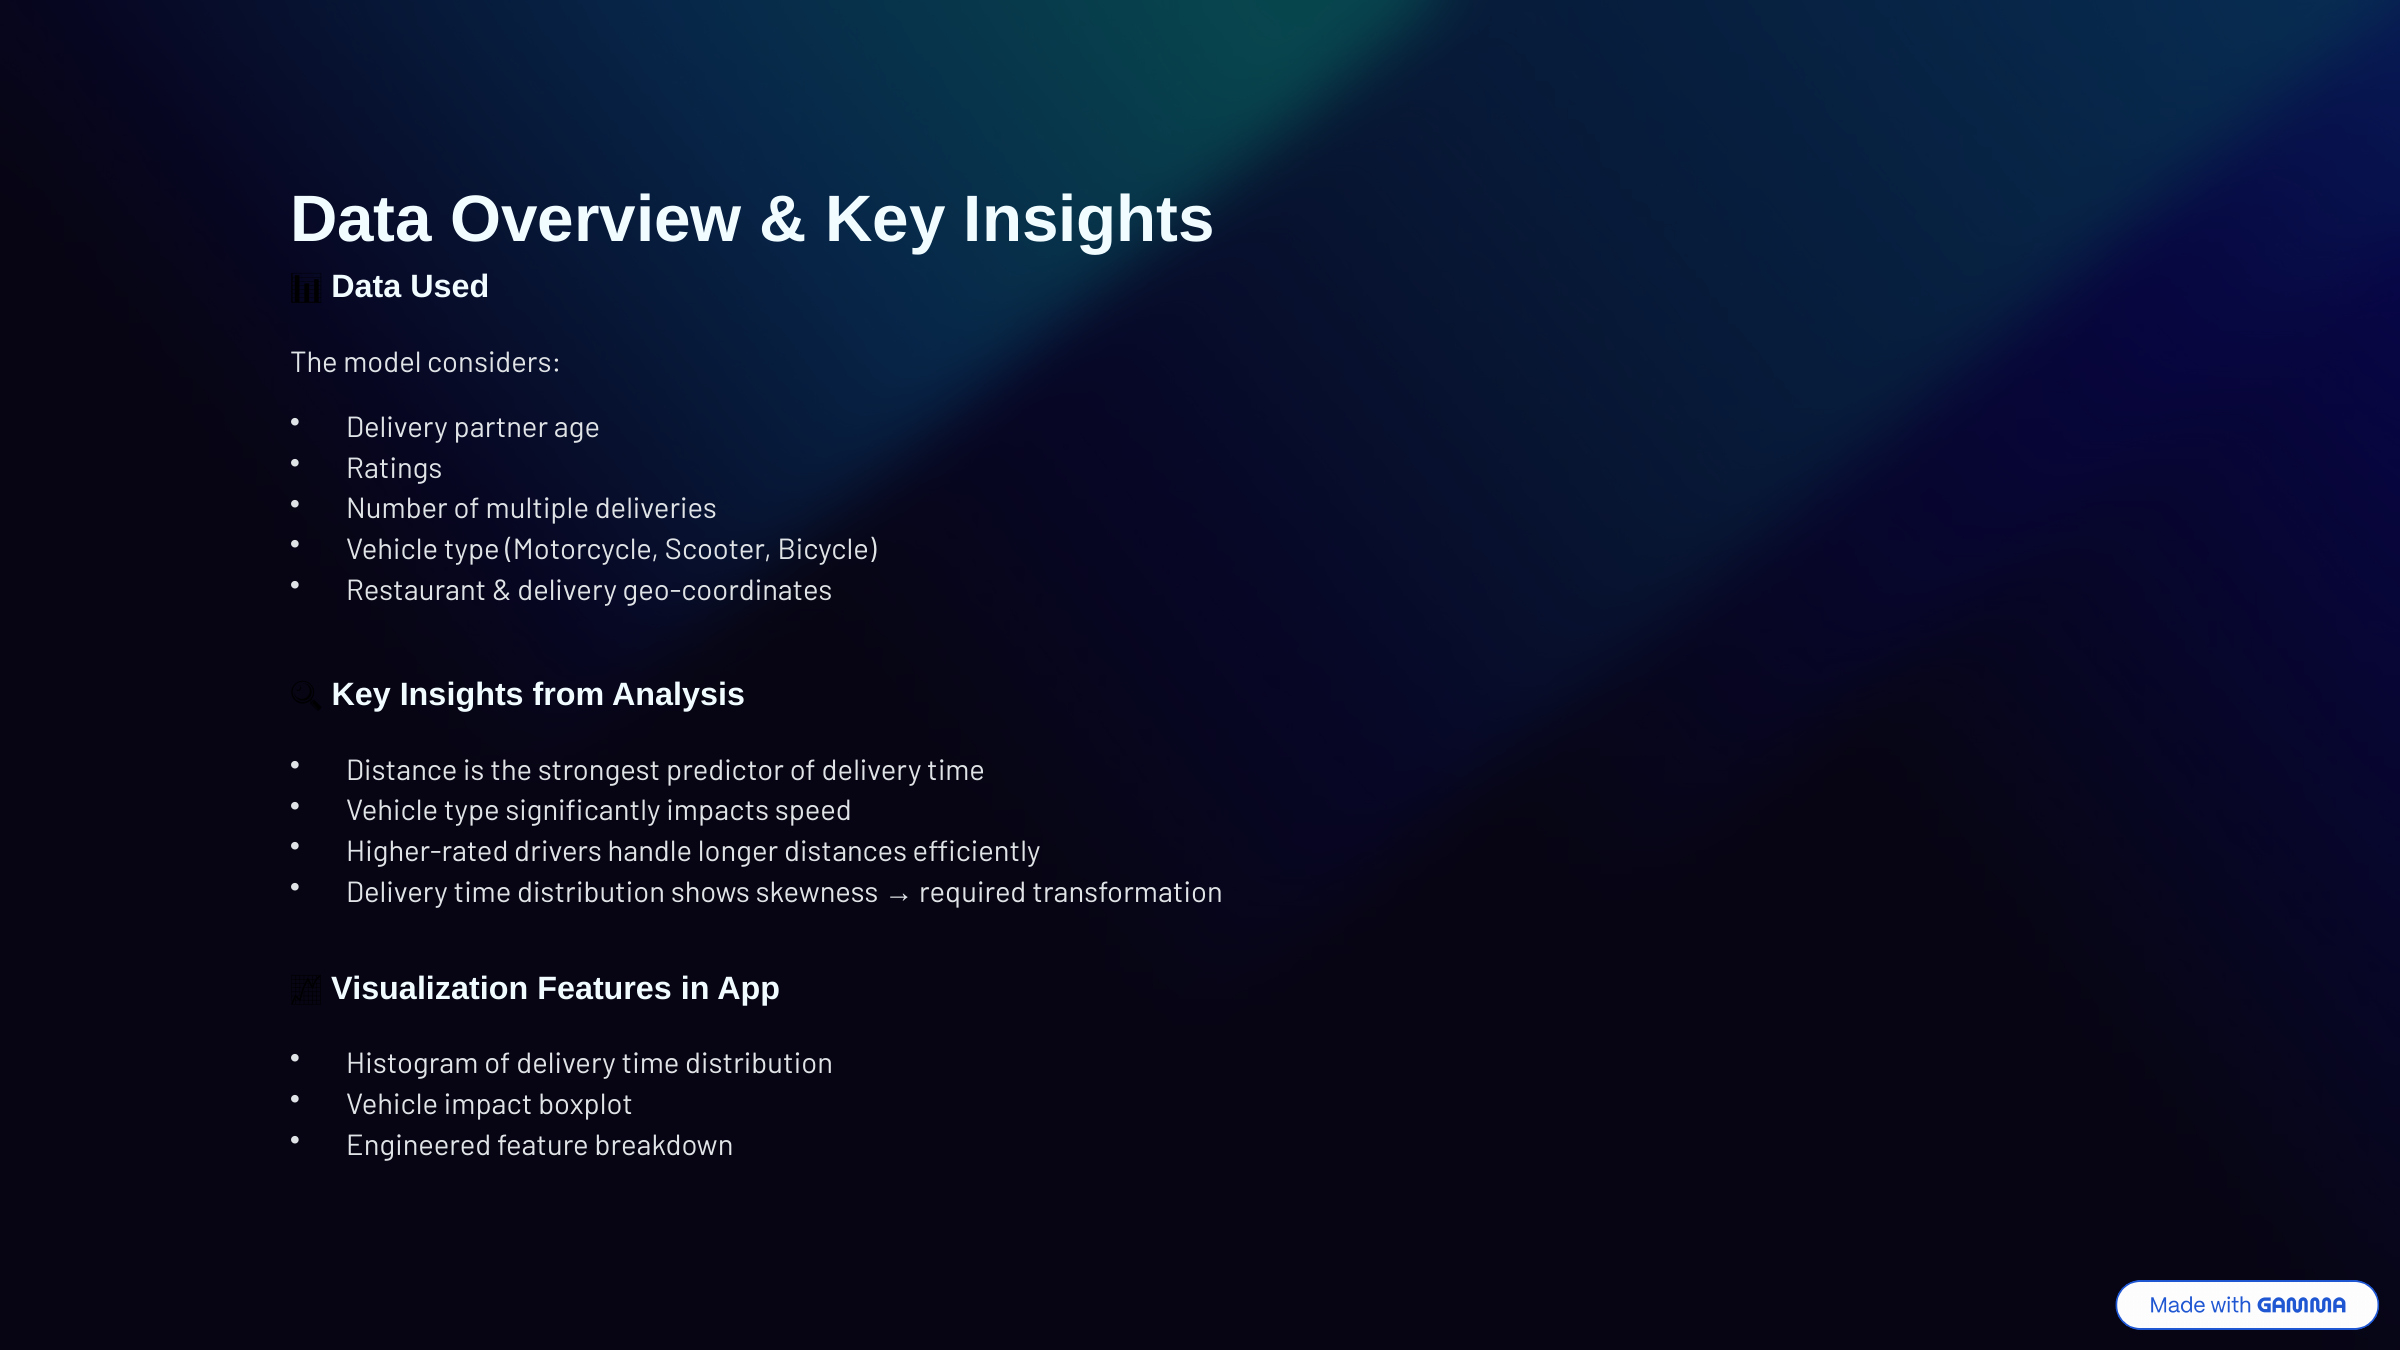

Data Overview & Key Insights
📊 Data Used
The model considers:
Delivery partner age
Ratings
Number of multiple deliveries
Vehicle type (Motorcycle, Scooter, Bicycle)
Restaurant & delivery geo-coordinates
🔍 Key Insights from Analysis
Distance is the strongest predictor of delivery time
Vehicle type significantly impacts speed
Higher-rated drivers handle longer distances efficiently
Delivery time distribution shows skewness → required transformation
📈 Visualization Features in App
Histogram of delivery time distribution
Vehicle impact boxplot
Engineered feature breakdown